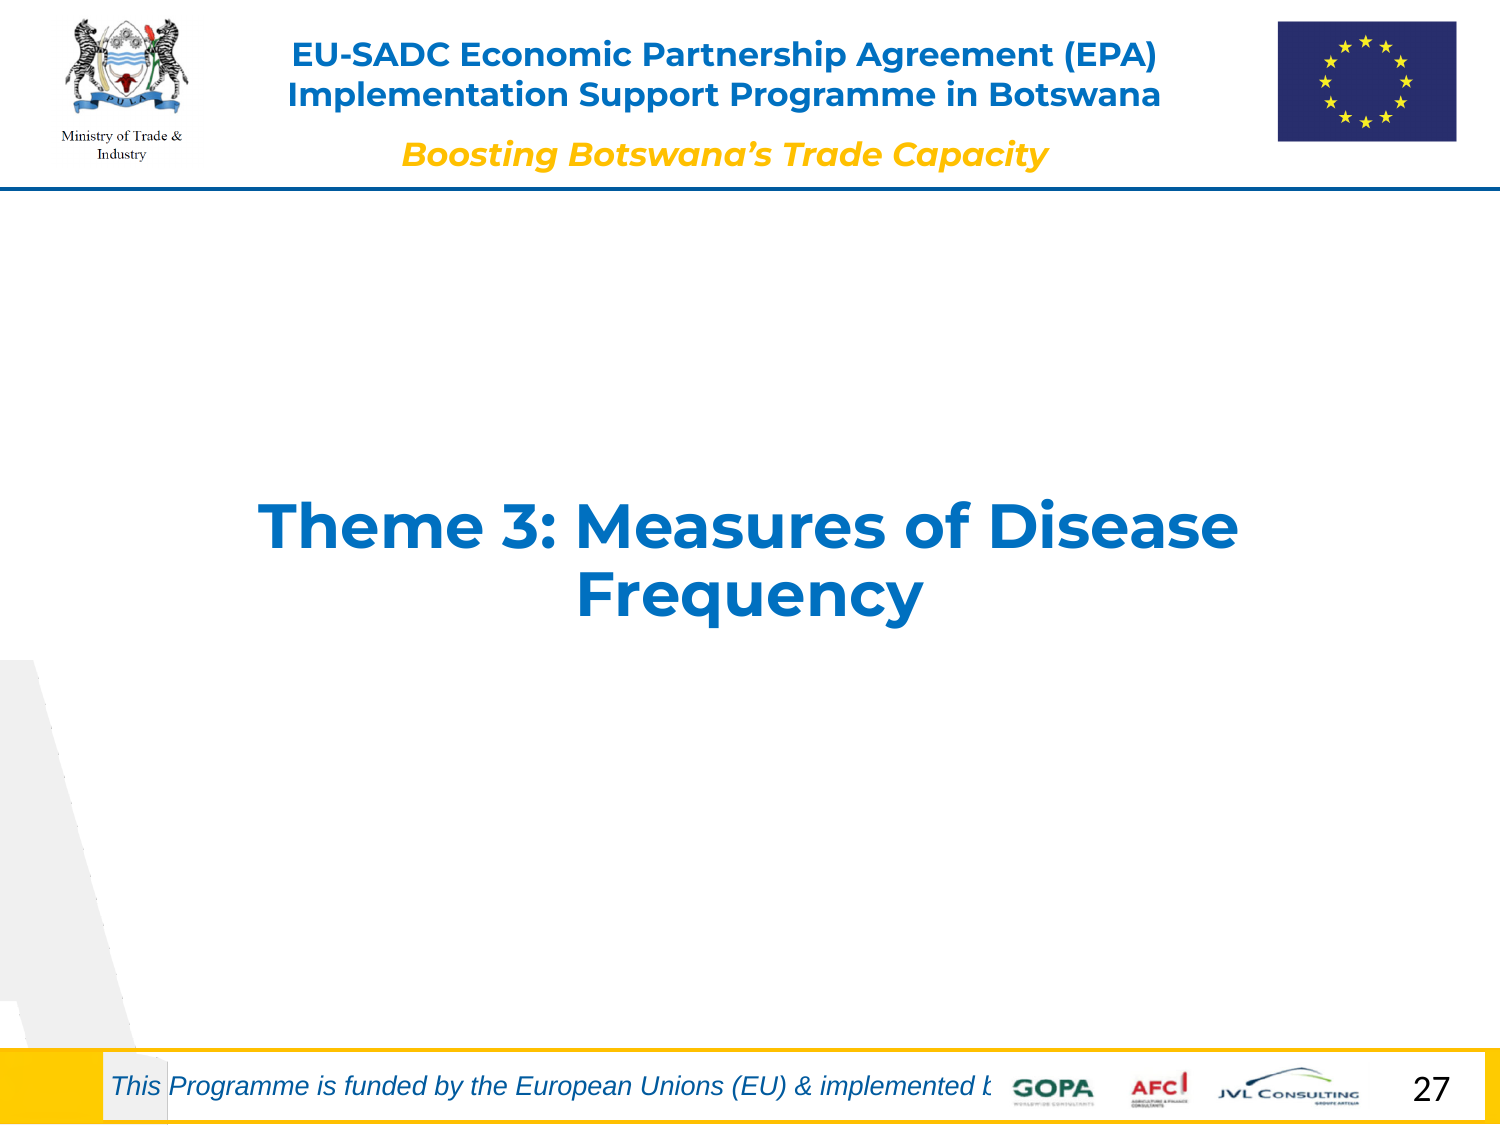

# Theme 3: Measures of Disease Frequency
27